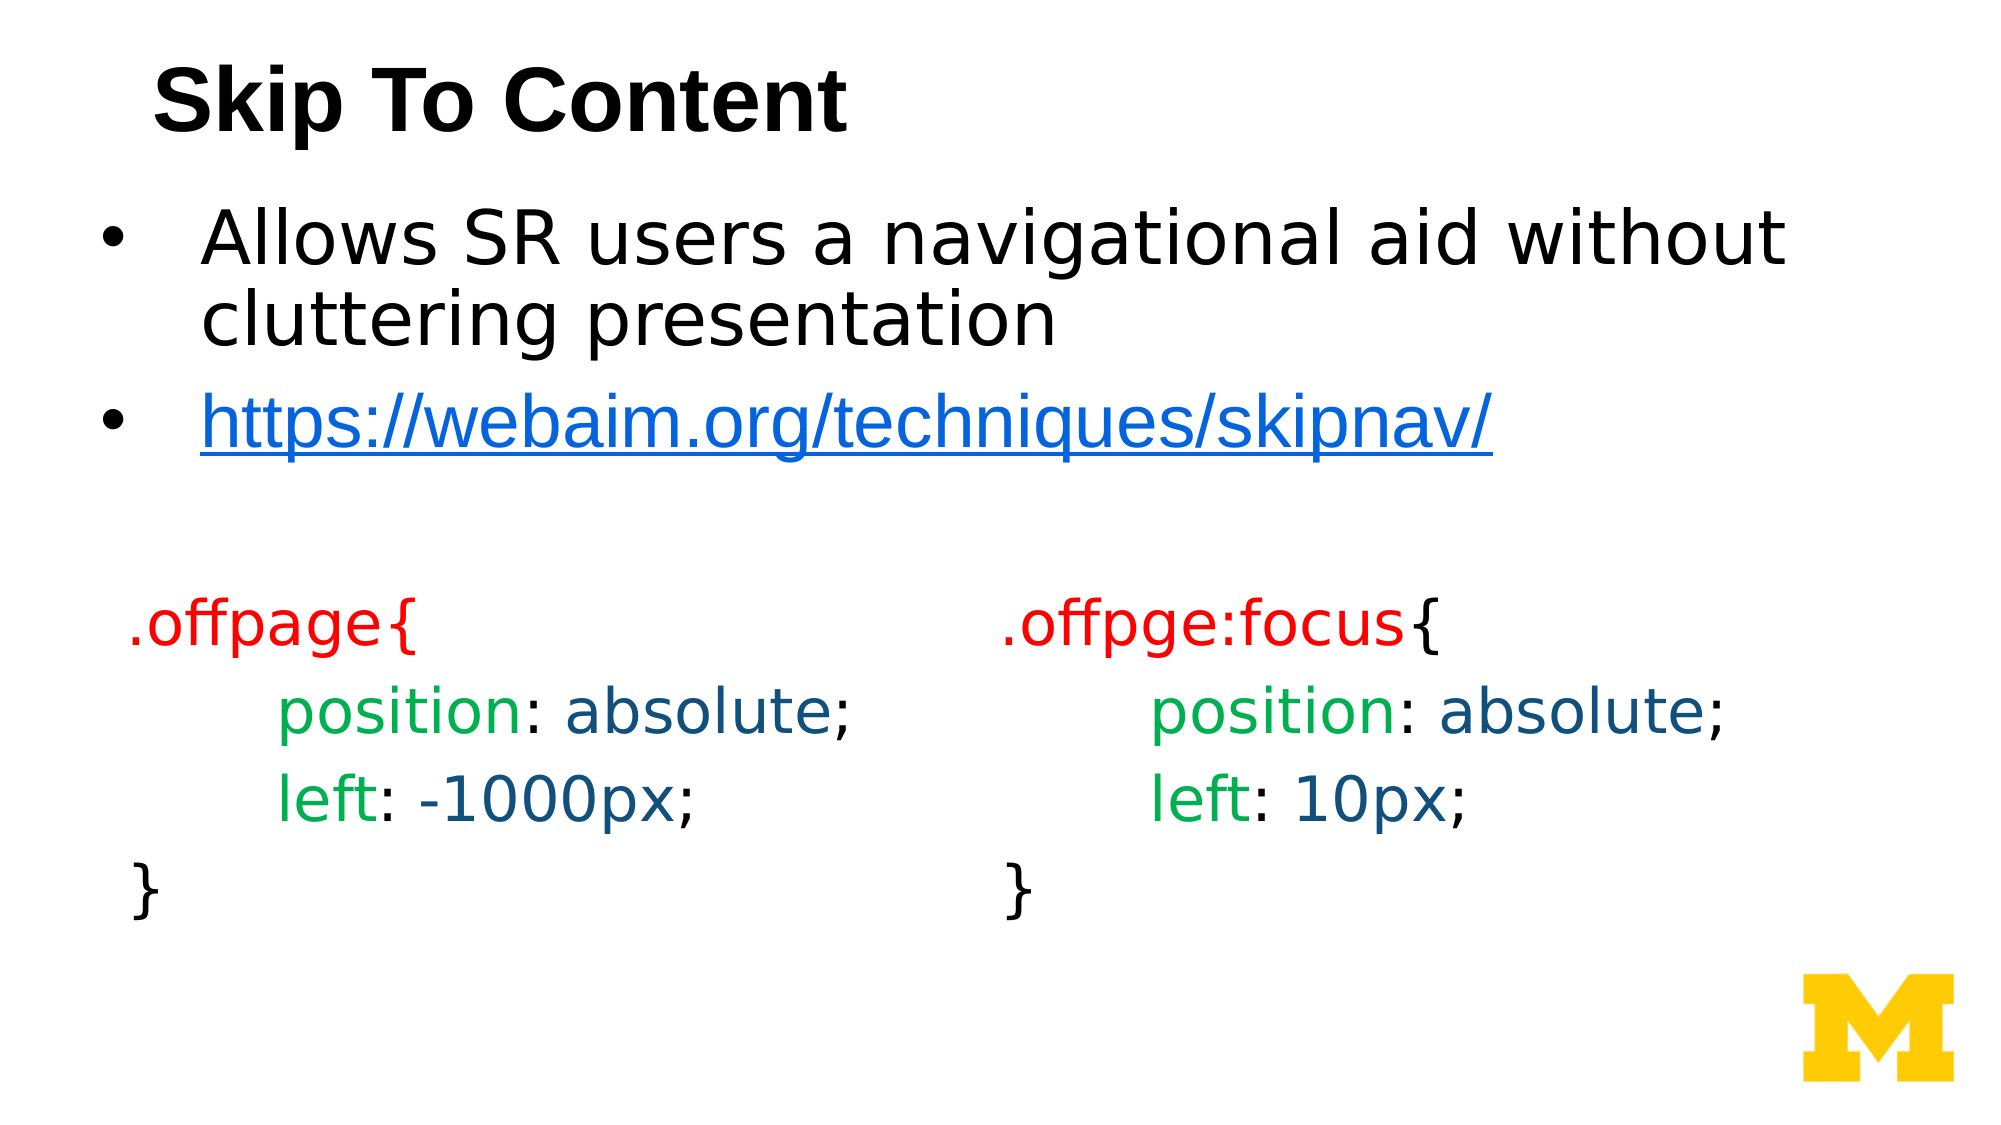

# Skip To Content
Allows SR users a navigational aid without cluttering presentation
https://webaim.org/techniques/skipnav/
.offpage{
	position: absolute;
	left: -1000px;
}

.offpge:focus{
	position: absolute;
	left: 10px;
}